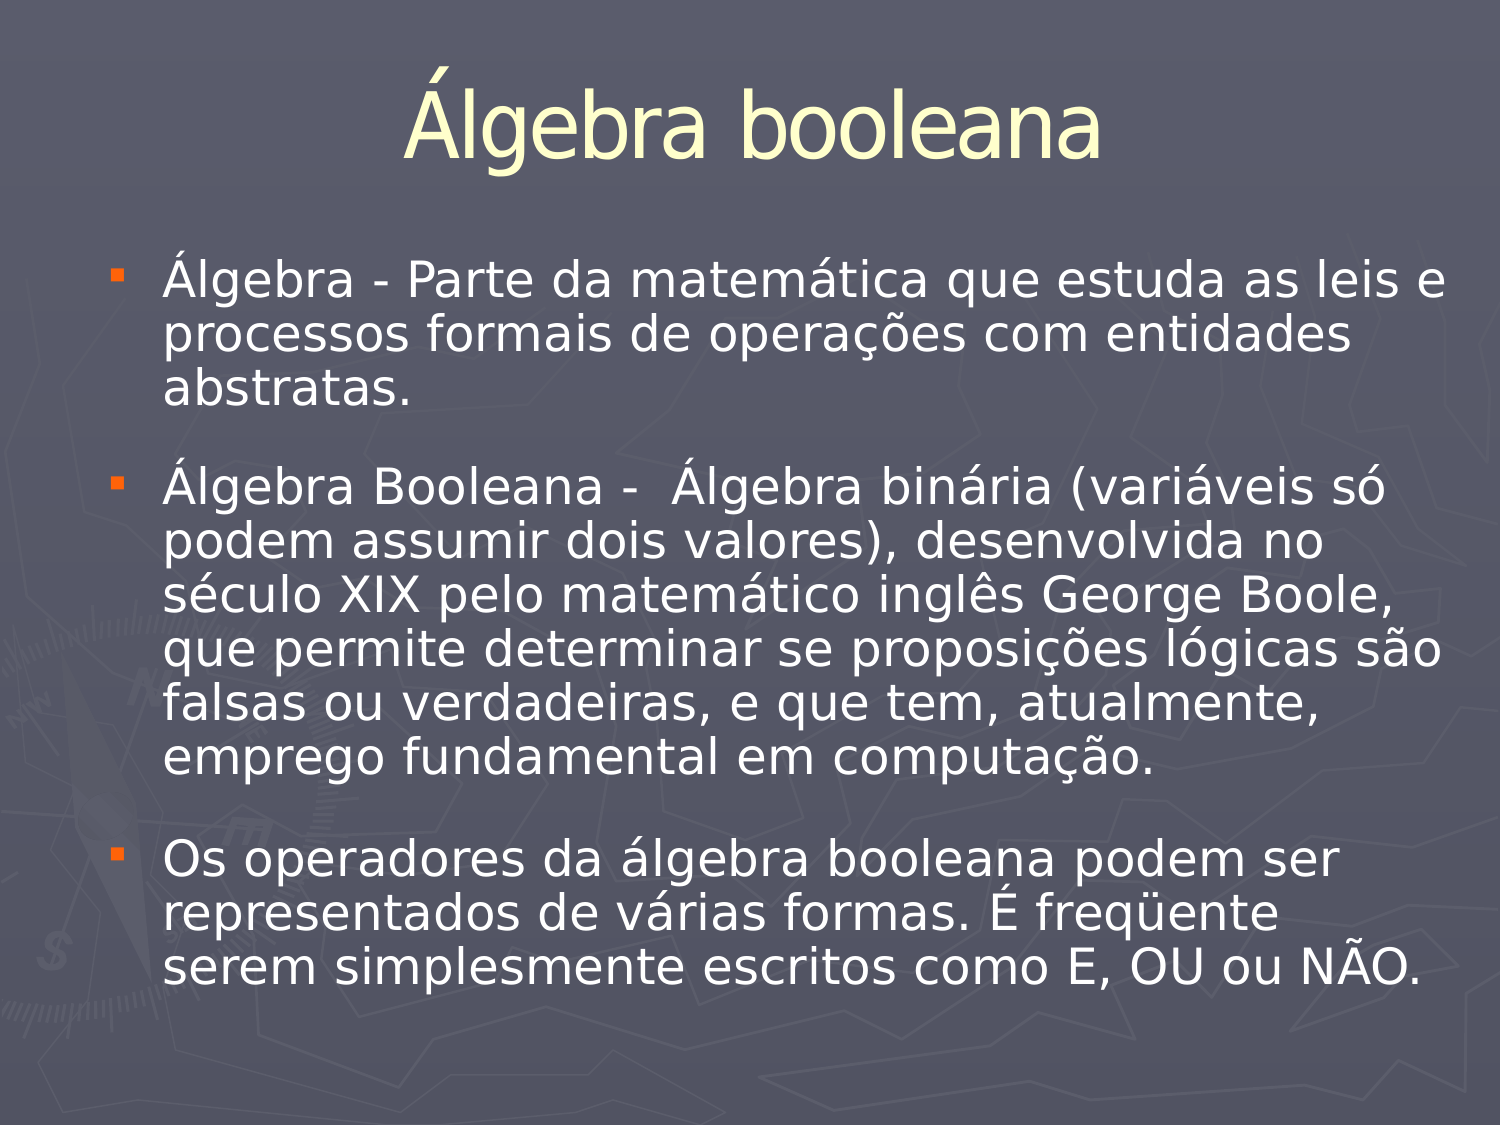

# Álgebra booleana
Álgebra - Parte da matemática que estuda as leis e processos formais de operações com entidades abstratas.

Álgebra Booleana -  Álgebra binária (variáveis só podem assumir dois valores), desenvolvida no século XIX pelo matemático inglês George Boole, que permite determinar se proposições lógicas são falsas ou verdadeiras, e que tem, atualmente, emprego fundamental em computação.

Os operadores da álgebra booleana podem ser representados de várias formas. É freqüente serem simplesmente escritos como E, OU ou NÃO.